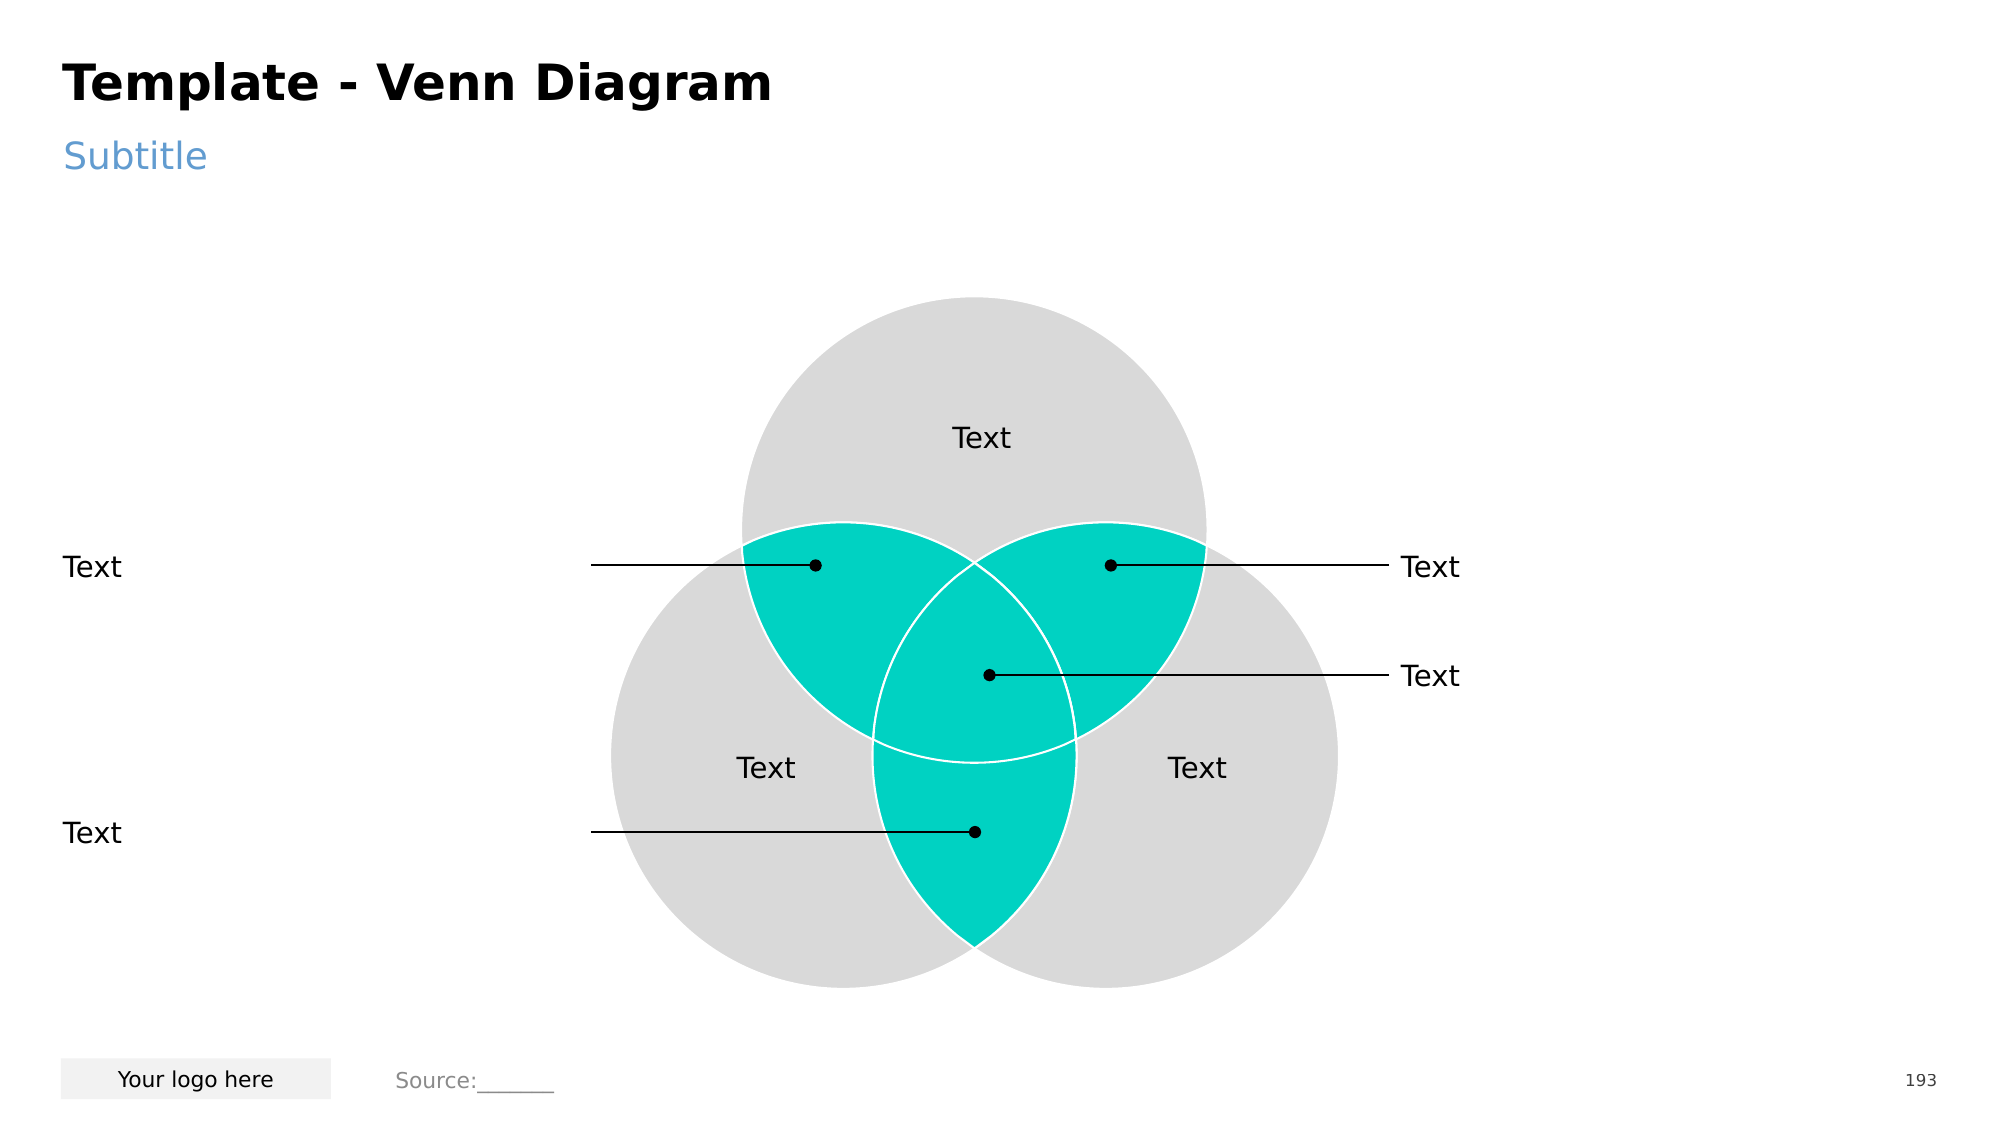

# Template - Venn Diagram
Subtitle

Text

Text
Text

Text
Text
Text
Text
Source:_______